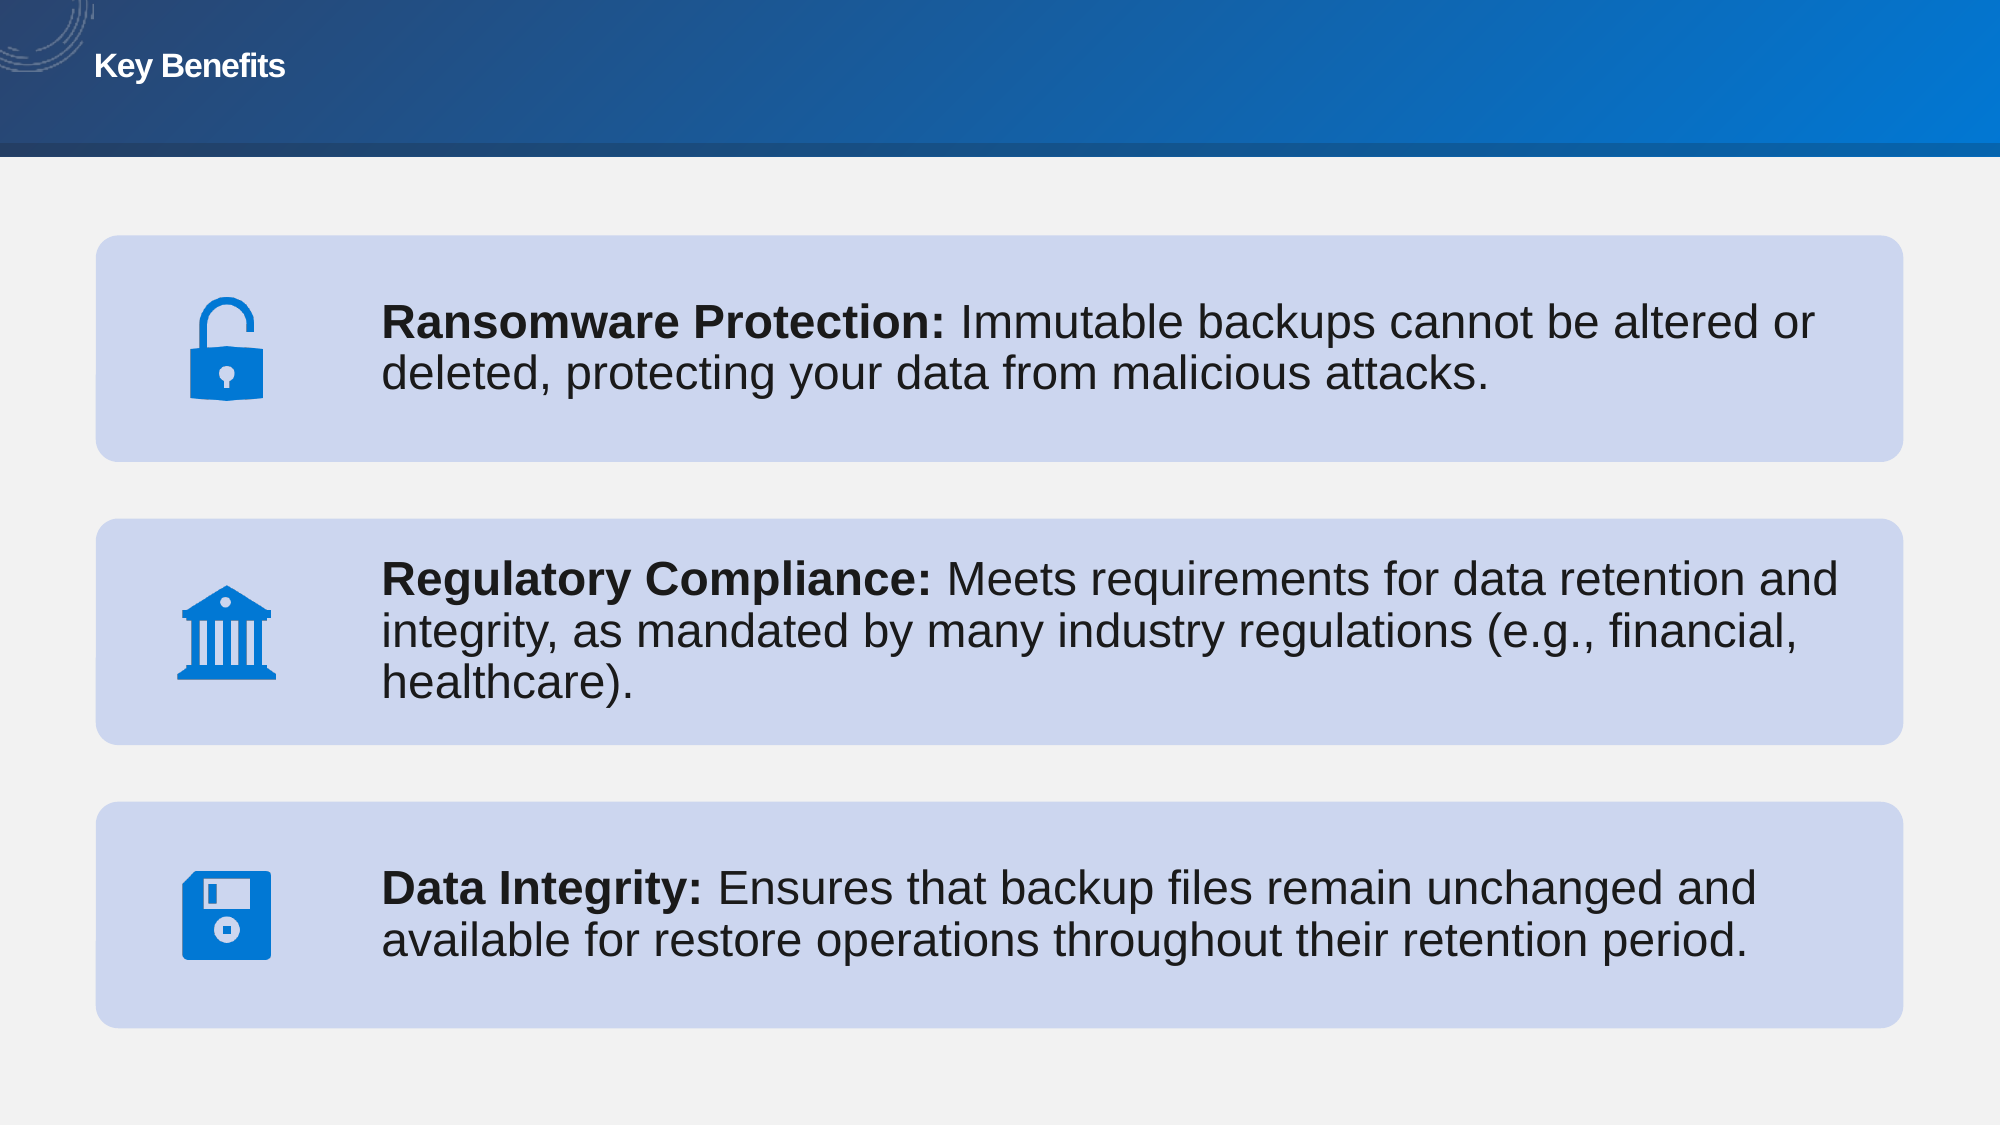

# Key Benefits
Ransomware Protection: Immutable backups cannot be altered or deleted, protecting your data from malicious attacks.
Regulatory Compliance: Meets requirements for data retention and integrity, as mandated by many industry regulations (e.g., financial, healthcare).
Data Integrity: Ensures that backup files remain unchanged and available for restore operations throughout their retention period.